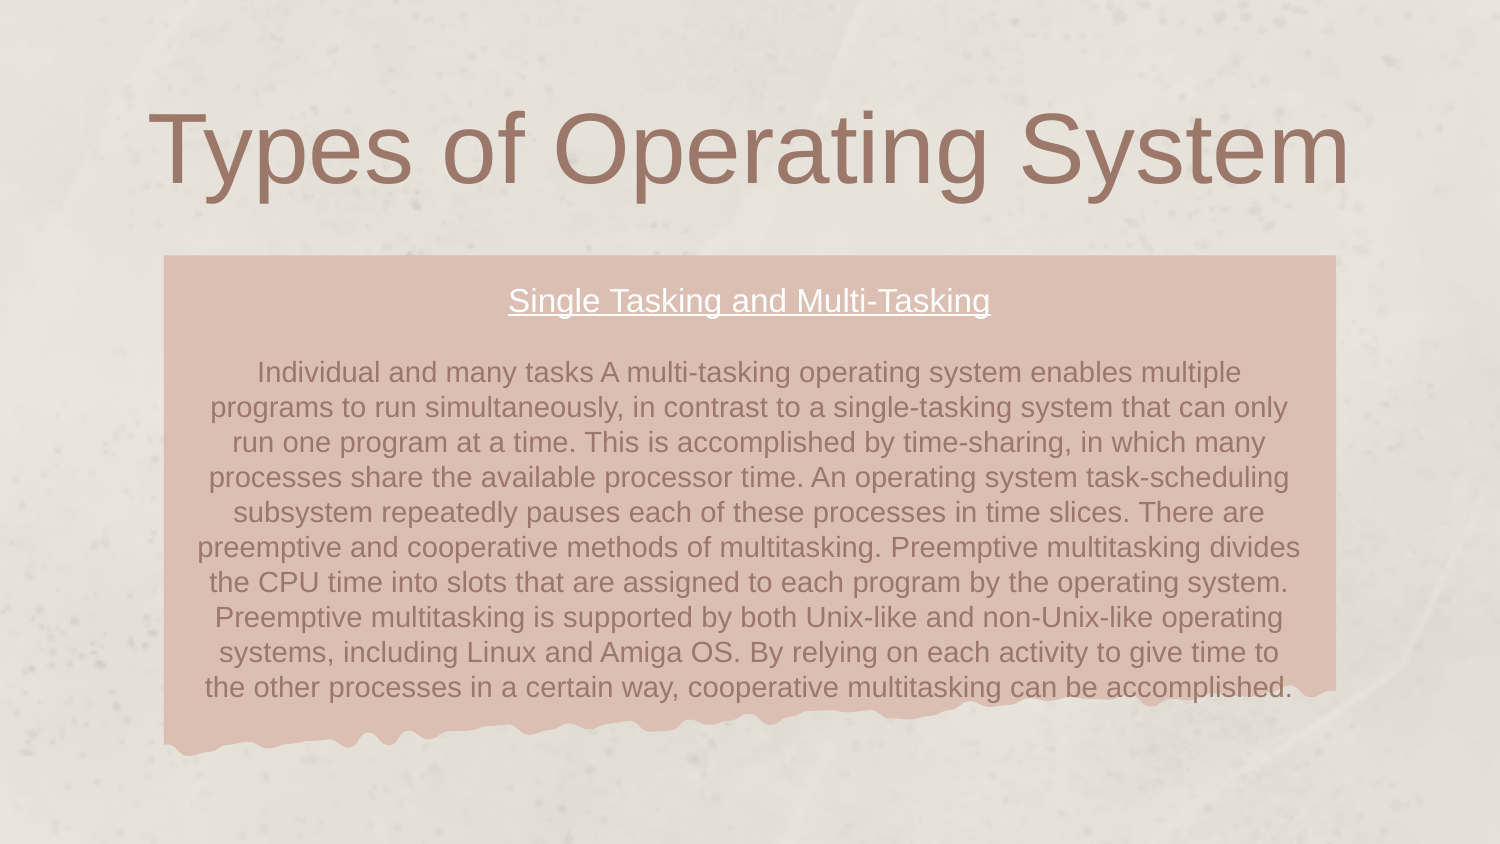

# Types of Operating System
Single Tasking and Multi-Tasking

Individual and many tasks A multi-tasking operating system enables multiple programs to run simultaneously, in contrast to a single-tasking system that can only run one program at a time. This is accomplished by time-sharing, in which many processes share the available processor time. An operating system task-scheduling subsystem repeatedly pauses each of these processes in time slices. There are preemptive and cooperative methods of multitasking. Preemptive multitasking divides the CPU time into slots that are assigned to each program by the operating system. Preemptive multitasking is supported by both Unix-like and non-Unix-like operating systems, including Linux and Amiga OS. By relying on each activity to give time to the other processes in a certain way, cooperative multitasking can be accomplished.